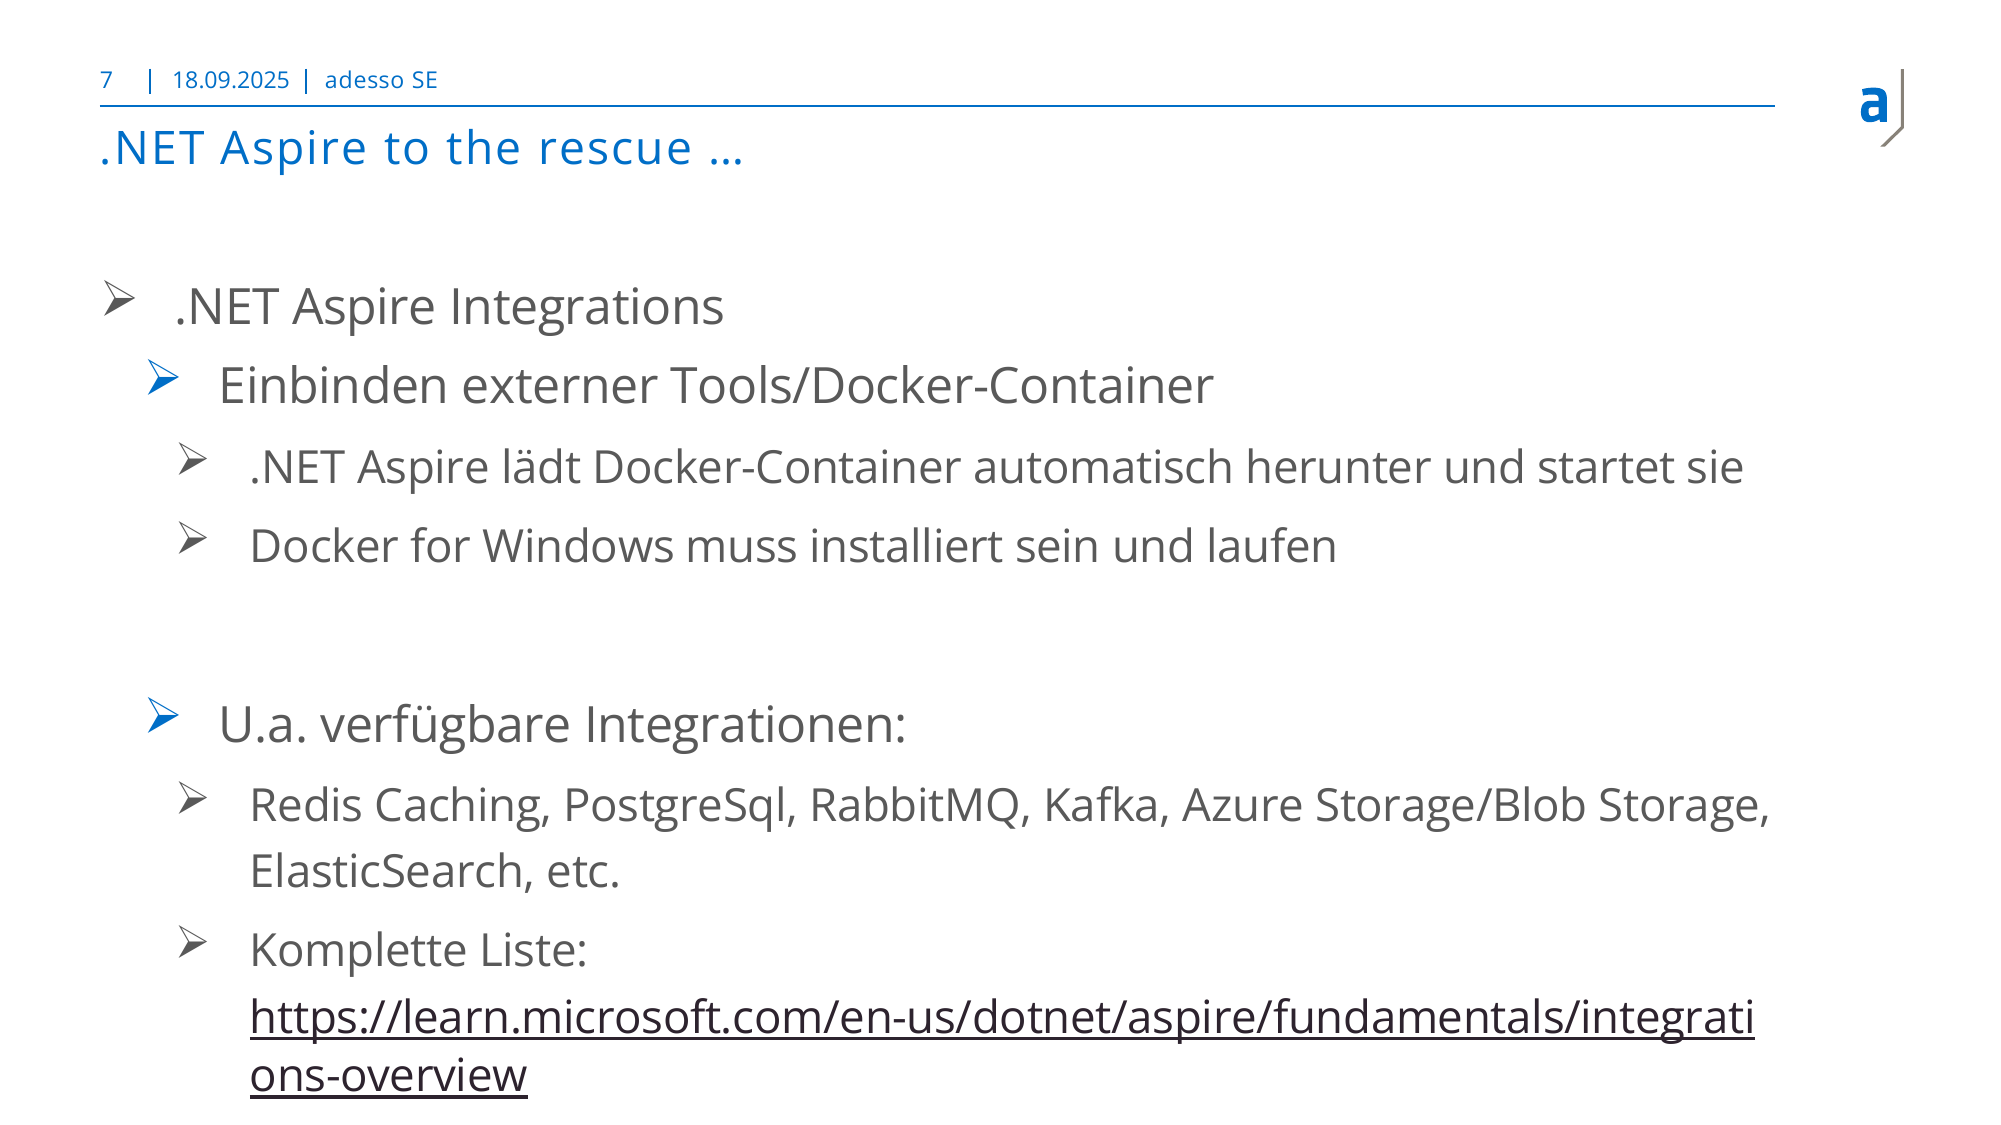

7
18.09.2025
adesso SE

# .NET Aspire to the rescue …
.NET Aspire Integrations
Einbinden externer Tools/Docker-Container
.NET Aspire lädt Docker-Container automatisch herunter und startet sie
Docker for Windows muss installiert sein und laufen

U.a. verfügbare Integrationen:
Redis Caching, PostgreSql, RabbitMQ, Kafka, Azure Storage/Blob Storage, ElasticSearch, etc.
Komplette Liste: https://learn.microsoft.com/en-us/dotnet/aspire/fundamentals/integrations-overview